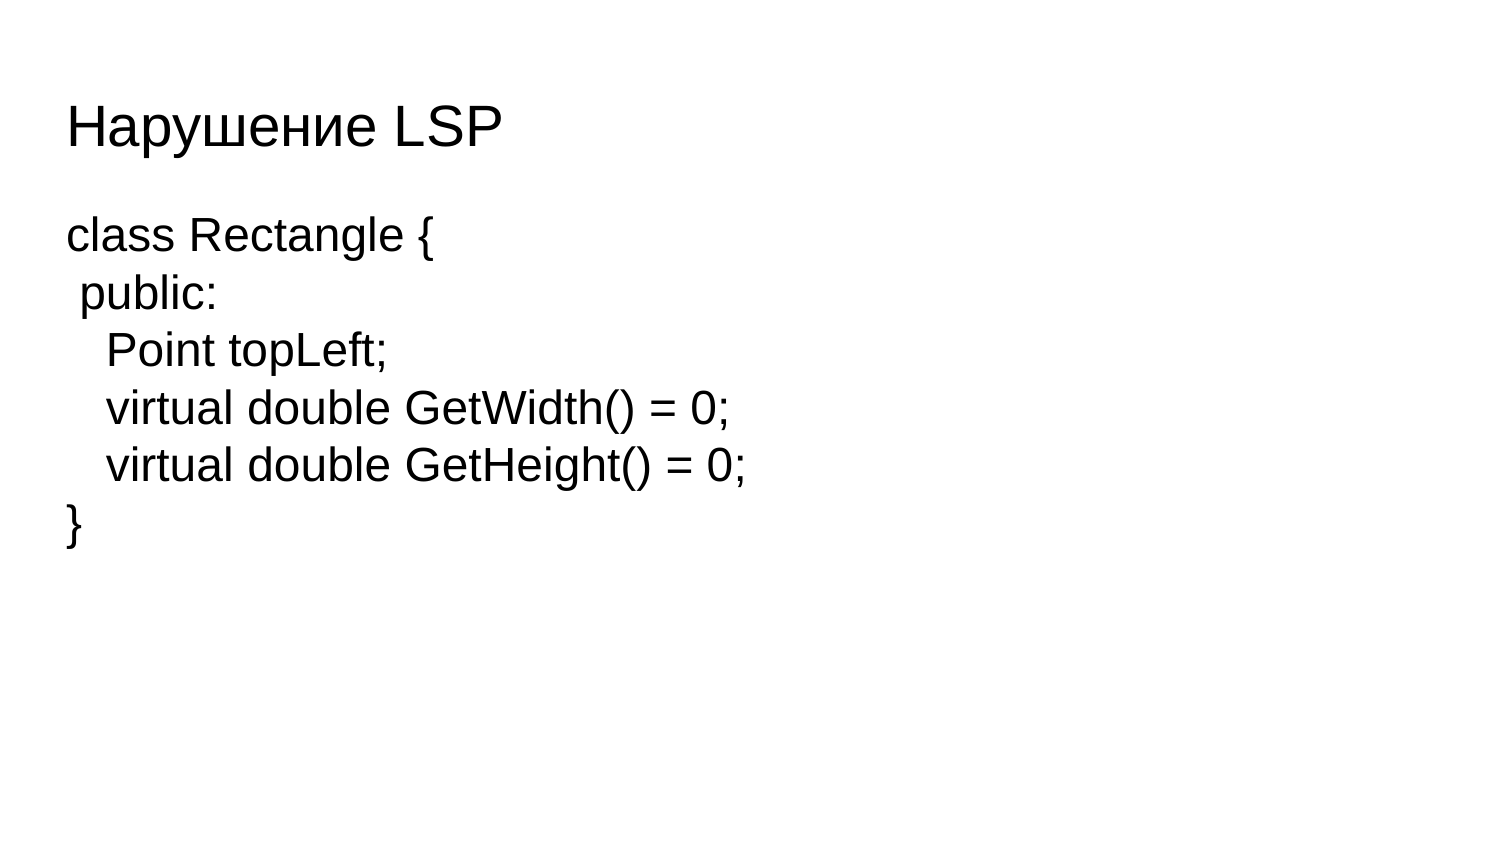

# Нарушение LSP
class Rectangle {
 public:
   Point topLeft;
   virtual double GetWidth() = 0;
   virtual double GetHeight() = 0;
}